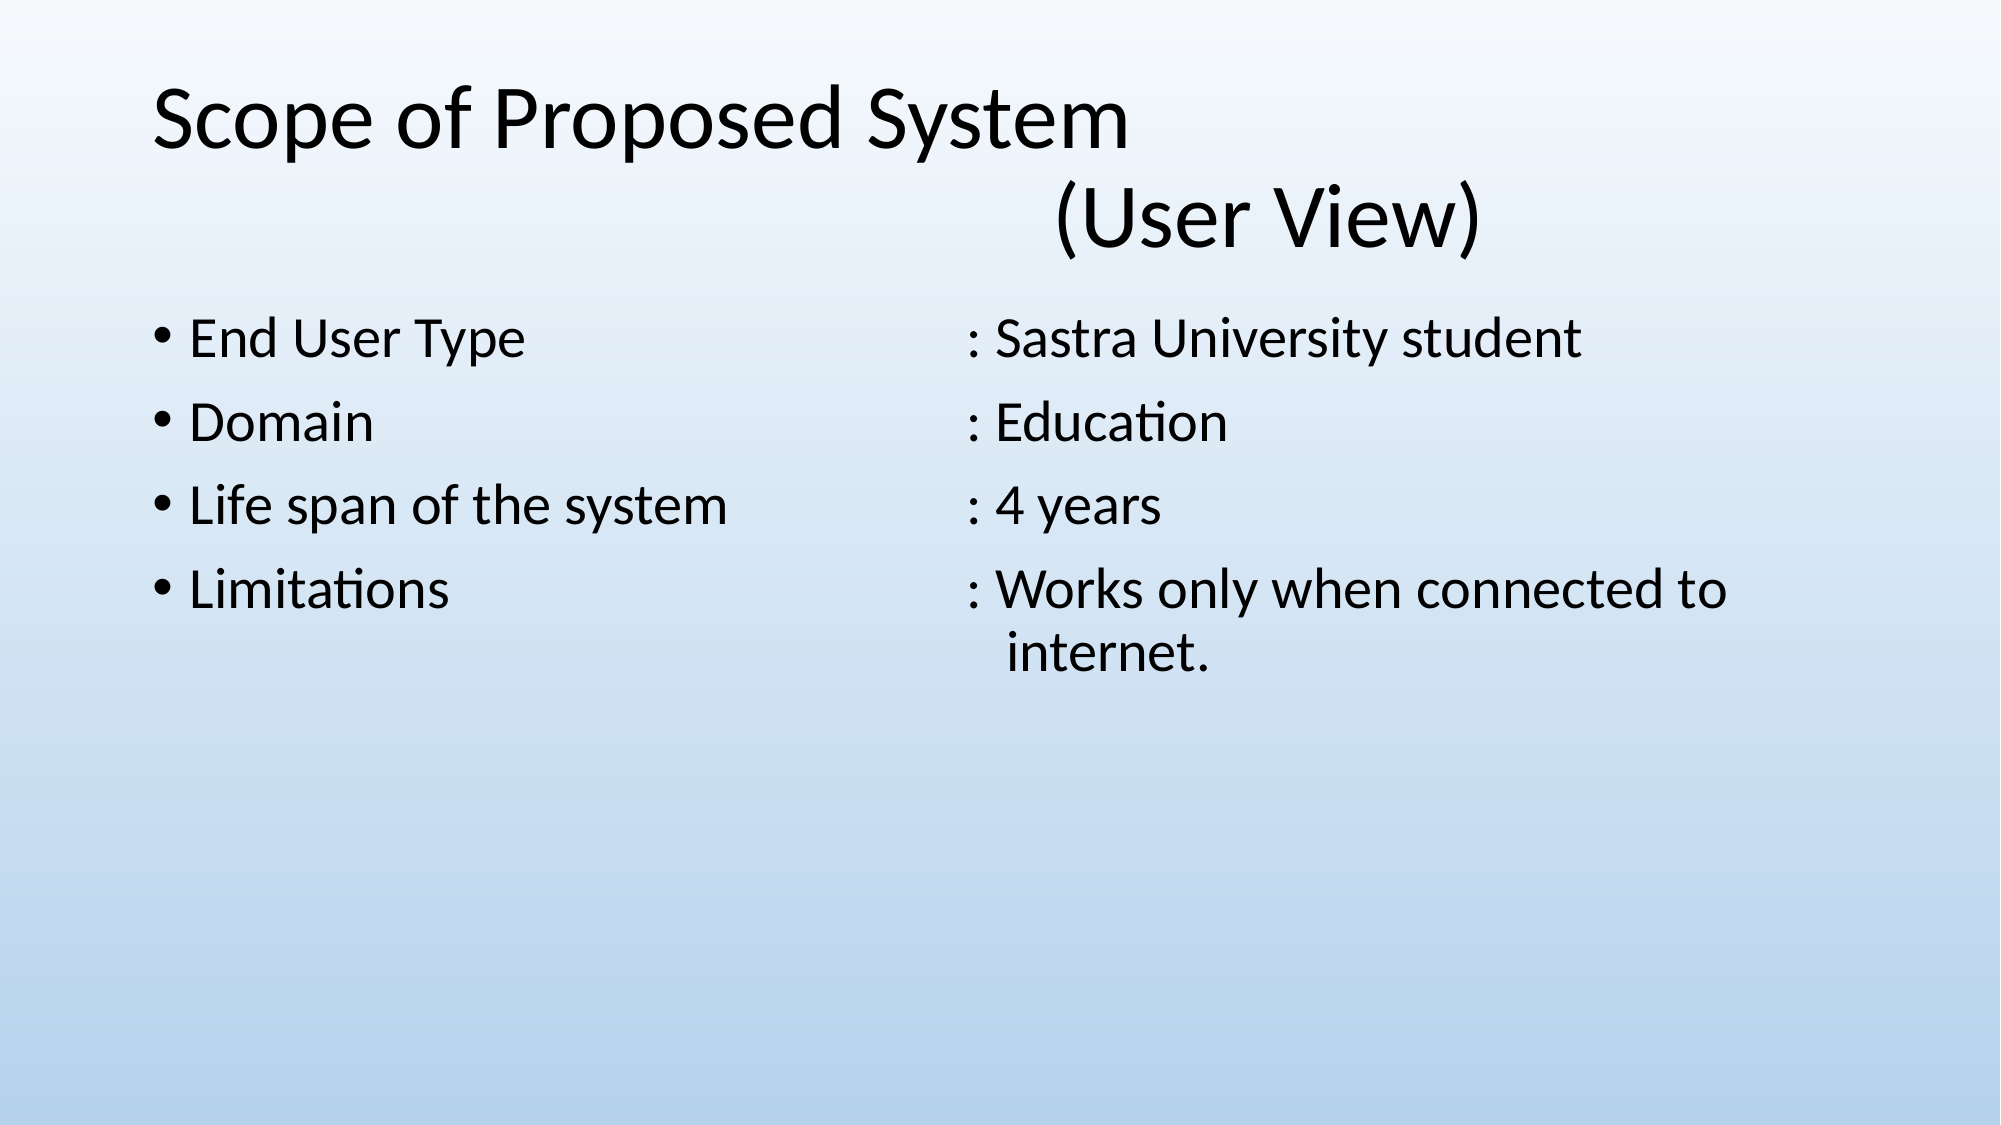

# Scope of Proposed System (User View)
End User Type			  : Sastra University student
Domain	    			  : Education
Life span of the system		  : 4 years
Limitations				  : Works only when connected to 						     internet.